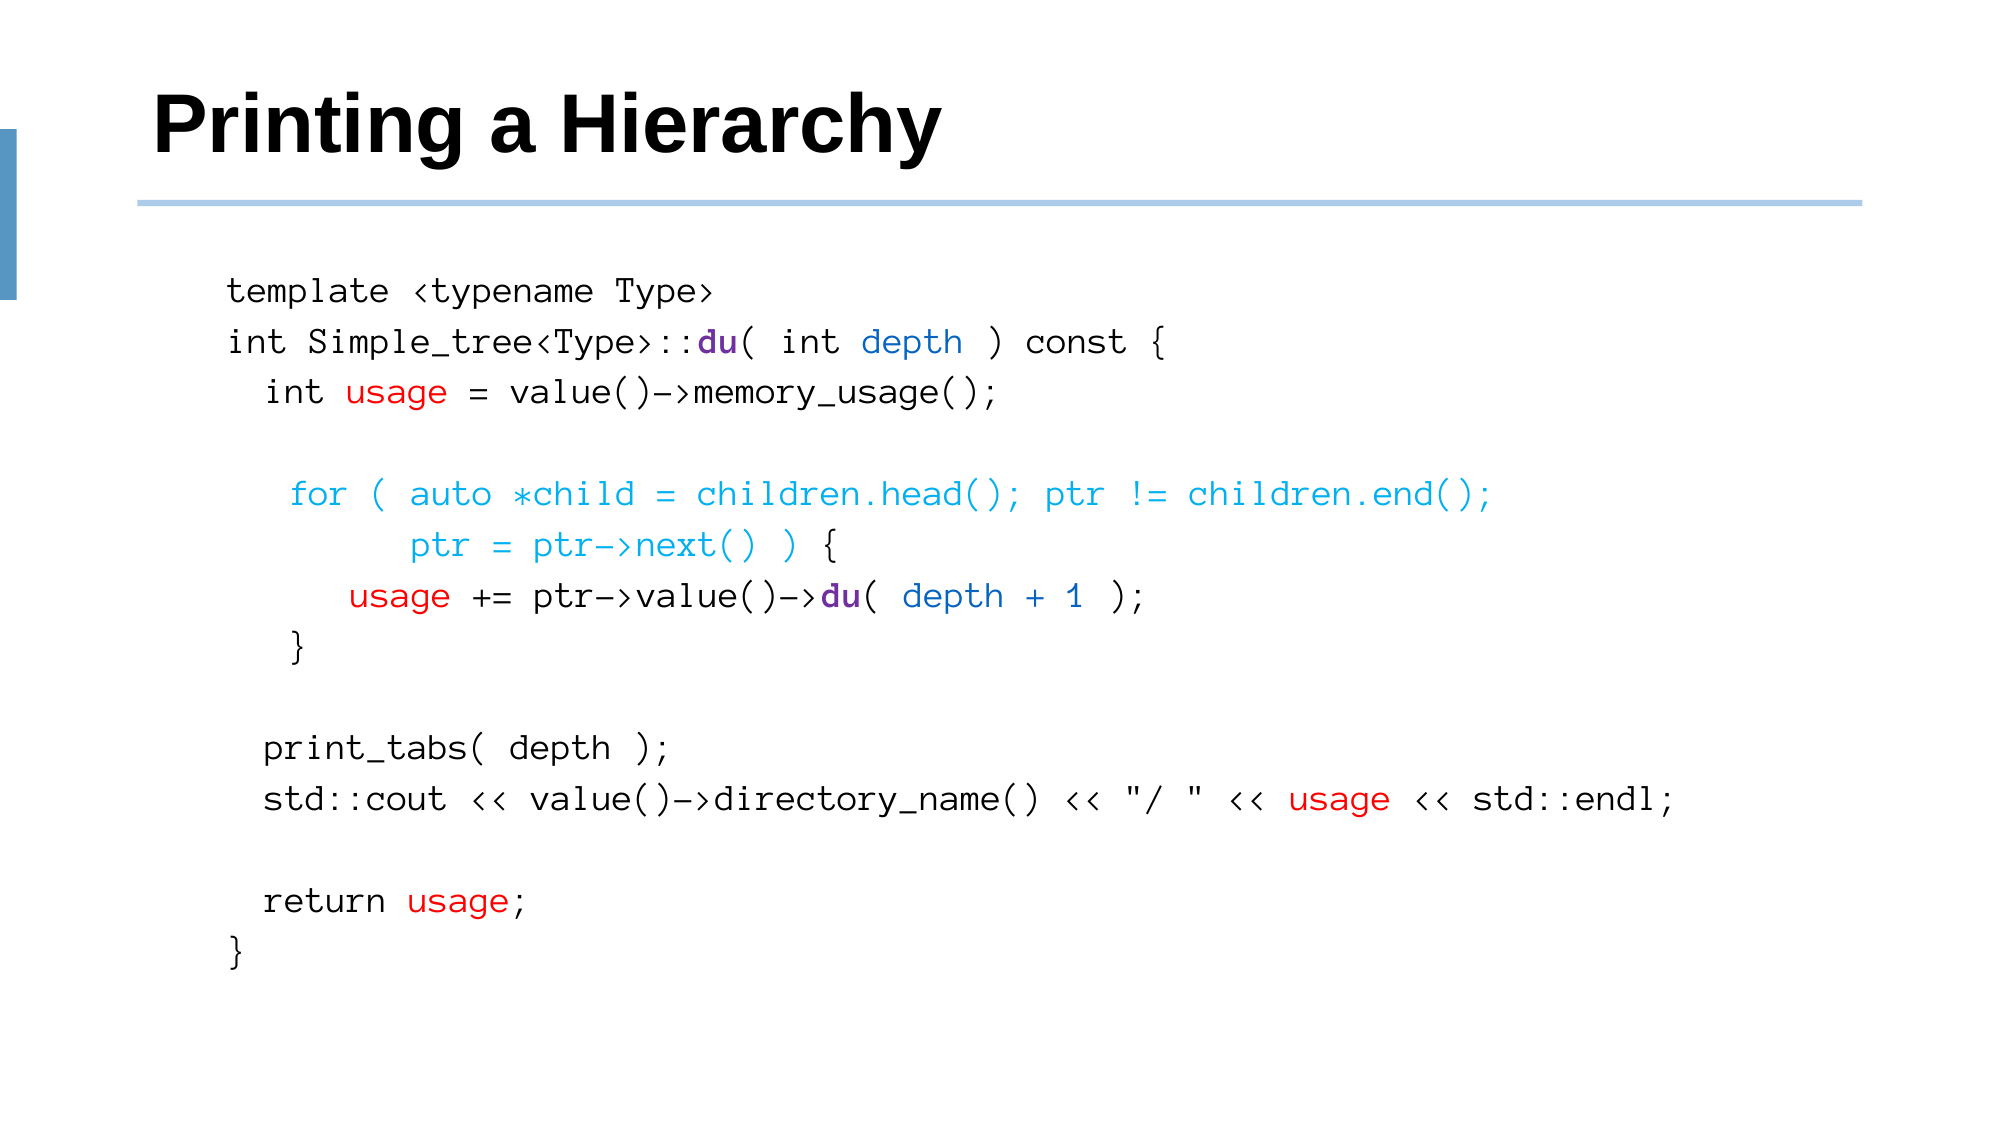

# Printing a Hierarchy
template <typename Type>
int Simple_tree<Type>::du( int depth ) const {
	int usage = value()->memory_usage();

   for ( auto *child = children.head(); ptr != children.end();
         ptr = ptr->next() ) {
      usage += ptr->value()->du( depth + 1 );
   }

	print_tabs( depth );
	std::cout << value()->directory_name() << "/ " << usage << std::endl;

	return usage;
}